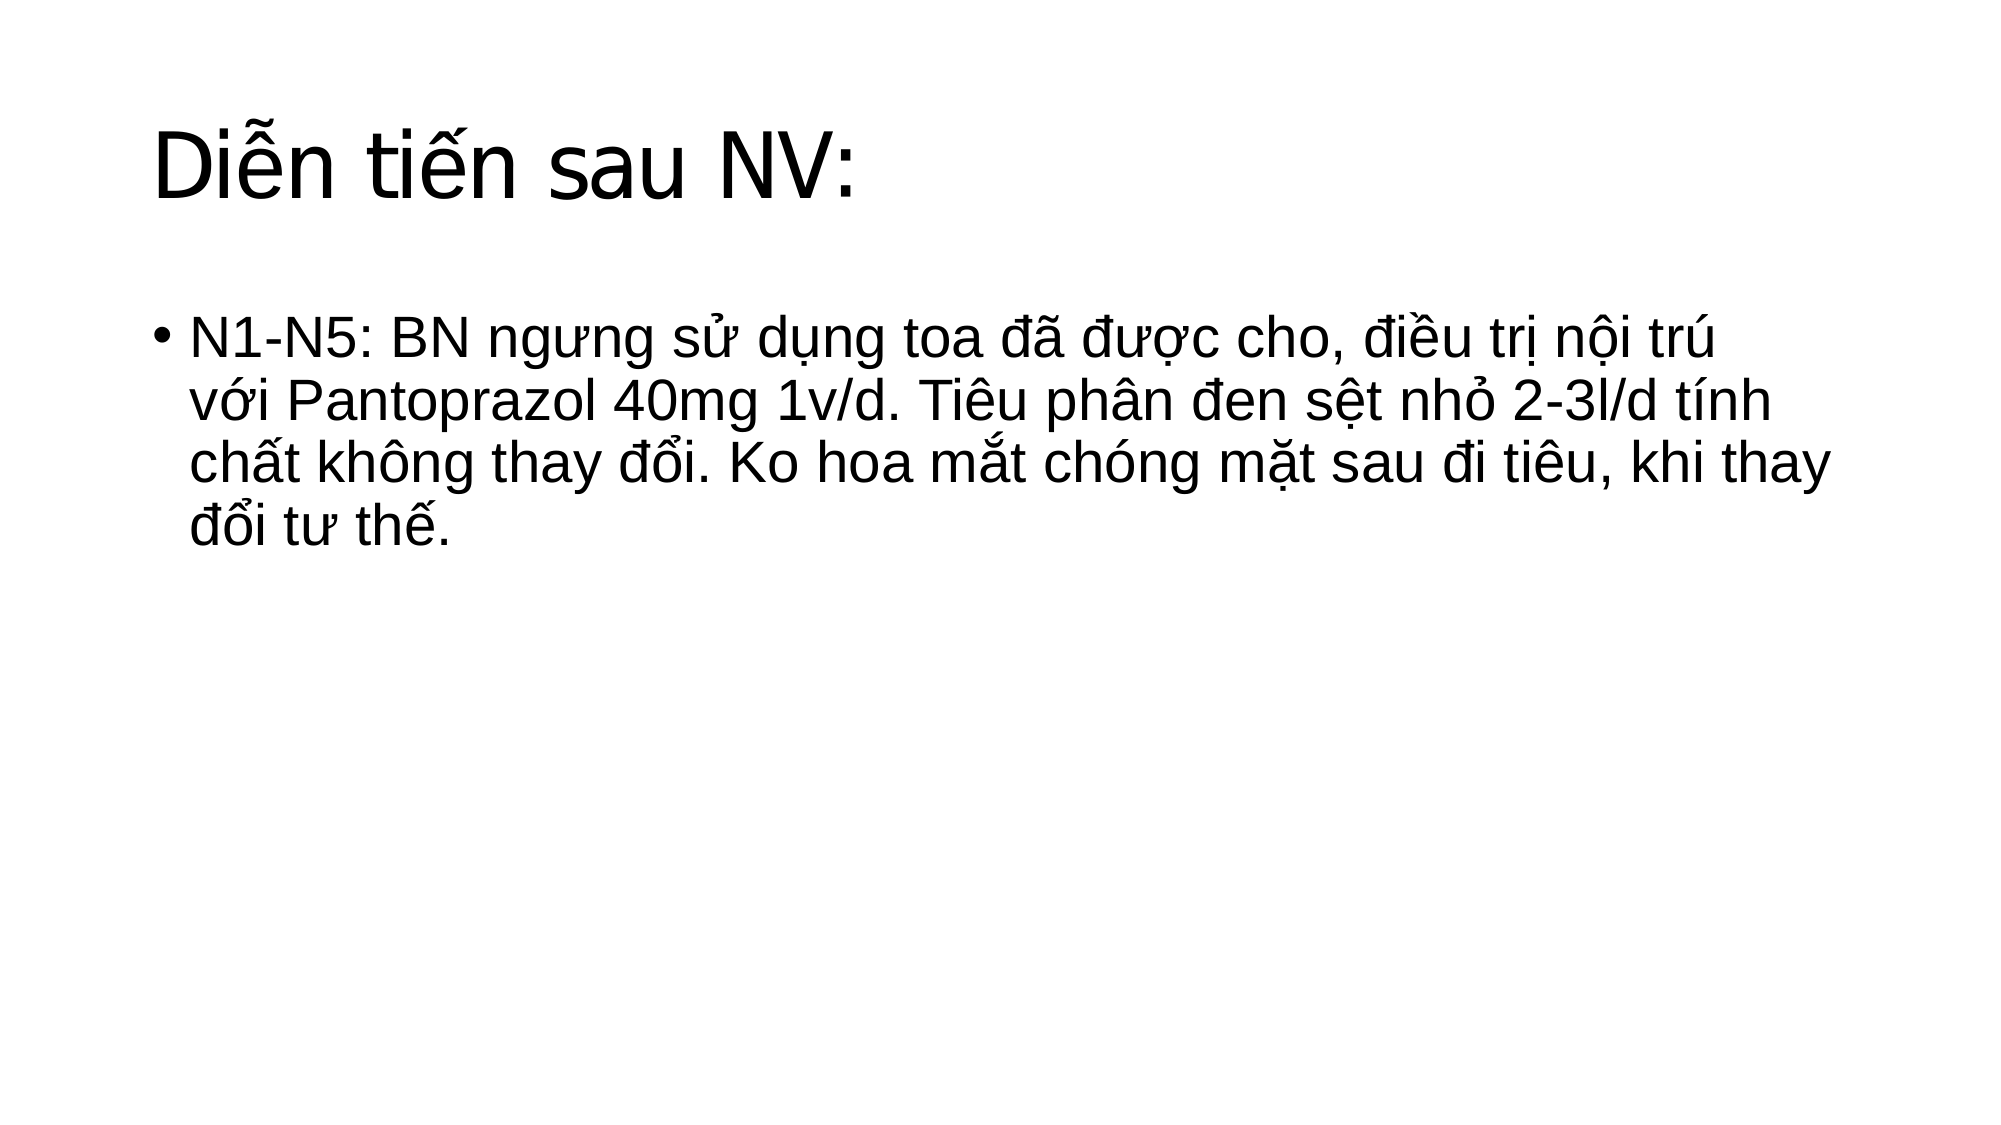

# Diễn tiến sau NV:
N1-N5: BN ngưng sử dụng toa đã được cho, điều trị nội trú với Pantoprazol 40mg 1v/d. Tiêu phân đen sệt nhỏ 2-3l/d tính chất không thay đổi. Ko hoa mắt chóng mặt sau đi tiêu, khi thay đổi tư thế.